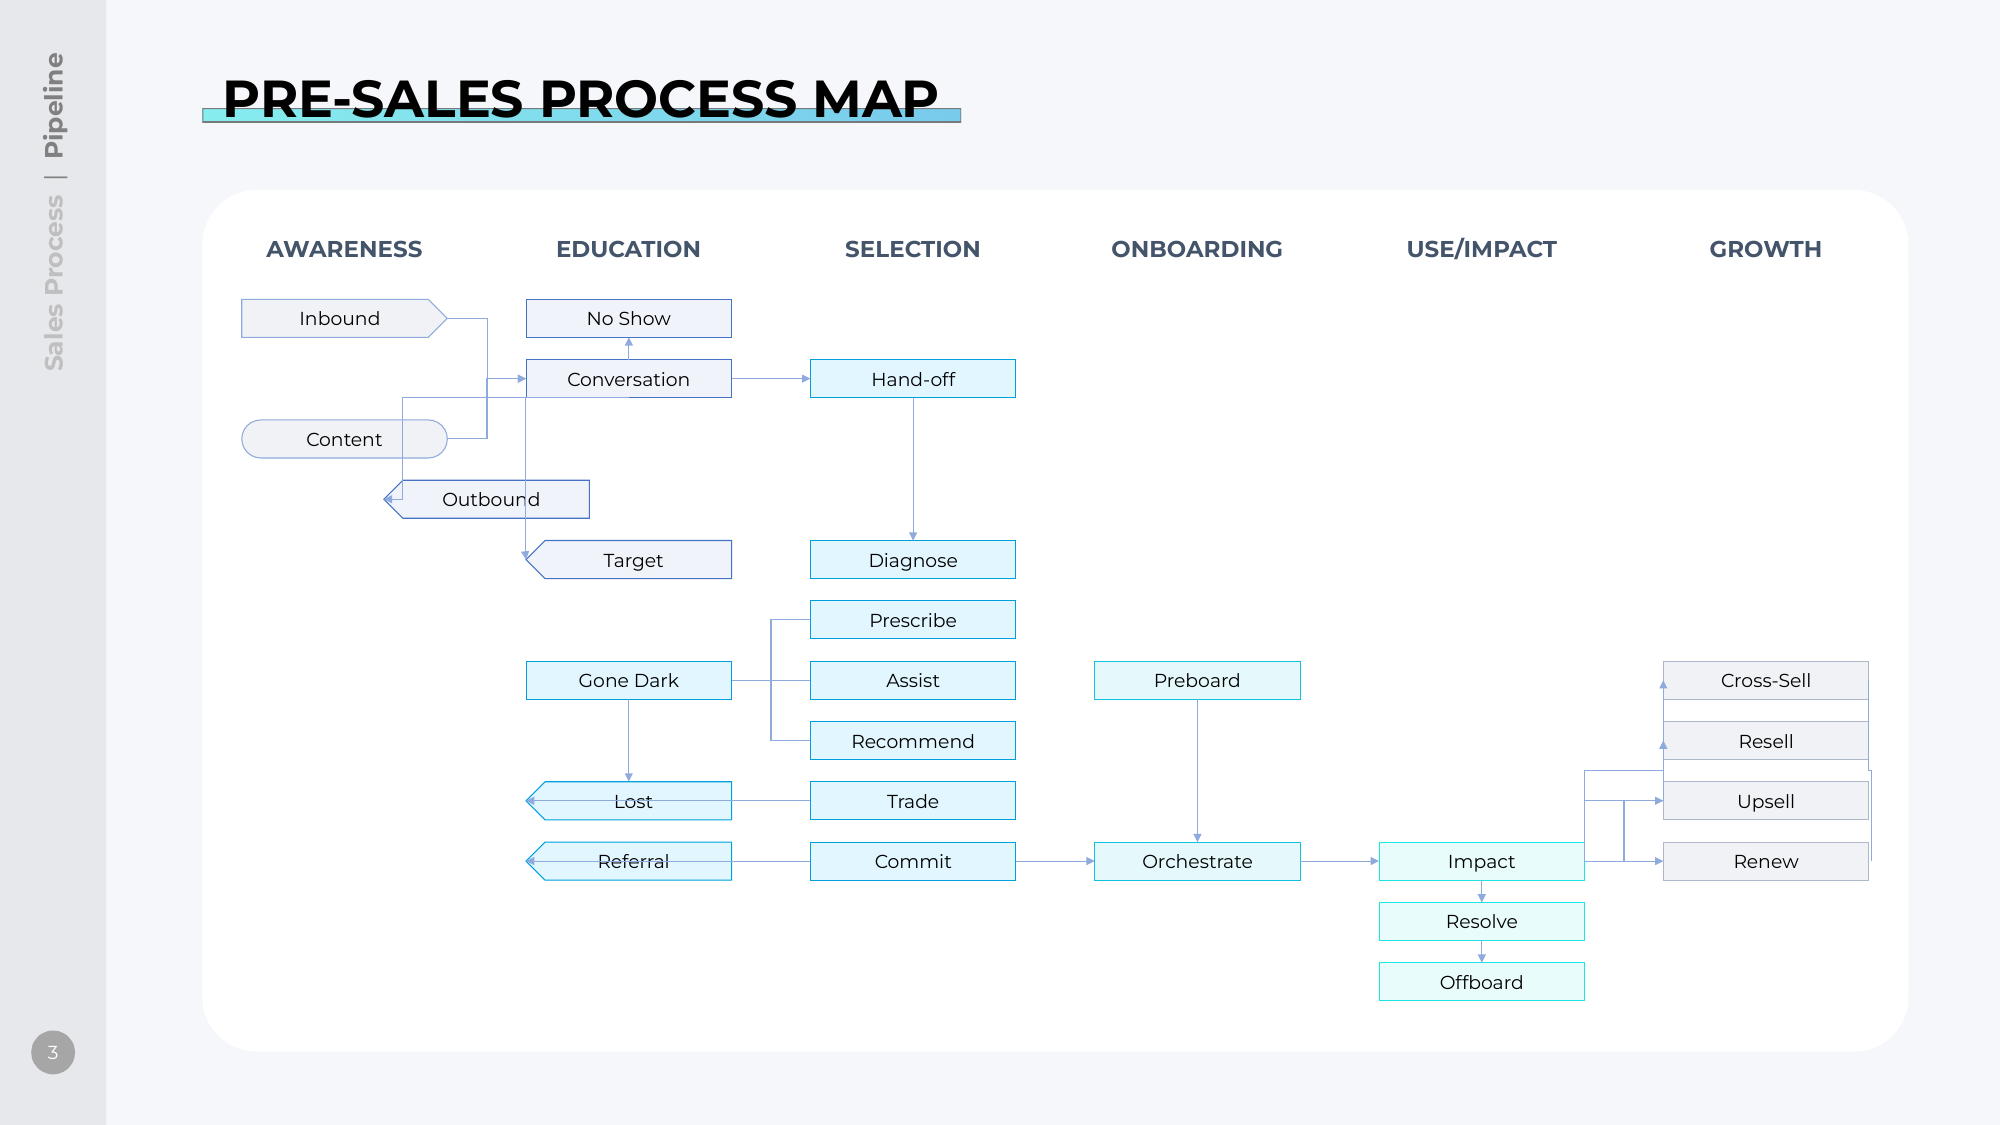

PRE-SALES PROCESS MAP

 Sales Process  |  Pipeline
AWARENESS
EDUCATION
SELECTION
ONBOARDING
USE/IMPACT
GROWTH
Inbound
No Show
Conversation
Hand-off
Content
Outbound
Target
Diagnose
Prescribe
Gone Dark
Assist
Preboard
Cross-Sell
Recommend
Resell
Lost
Trade
Upsell
Referral
Commit
Orchestrate
Impact
Renew
Resolve
Offboard
3